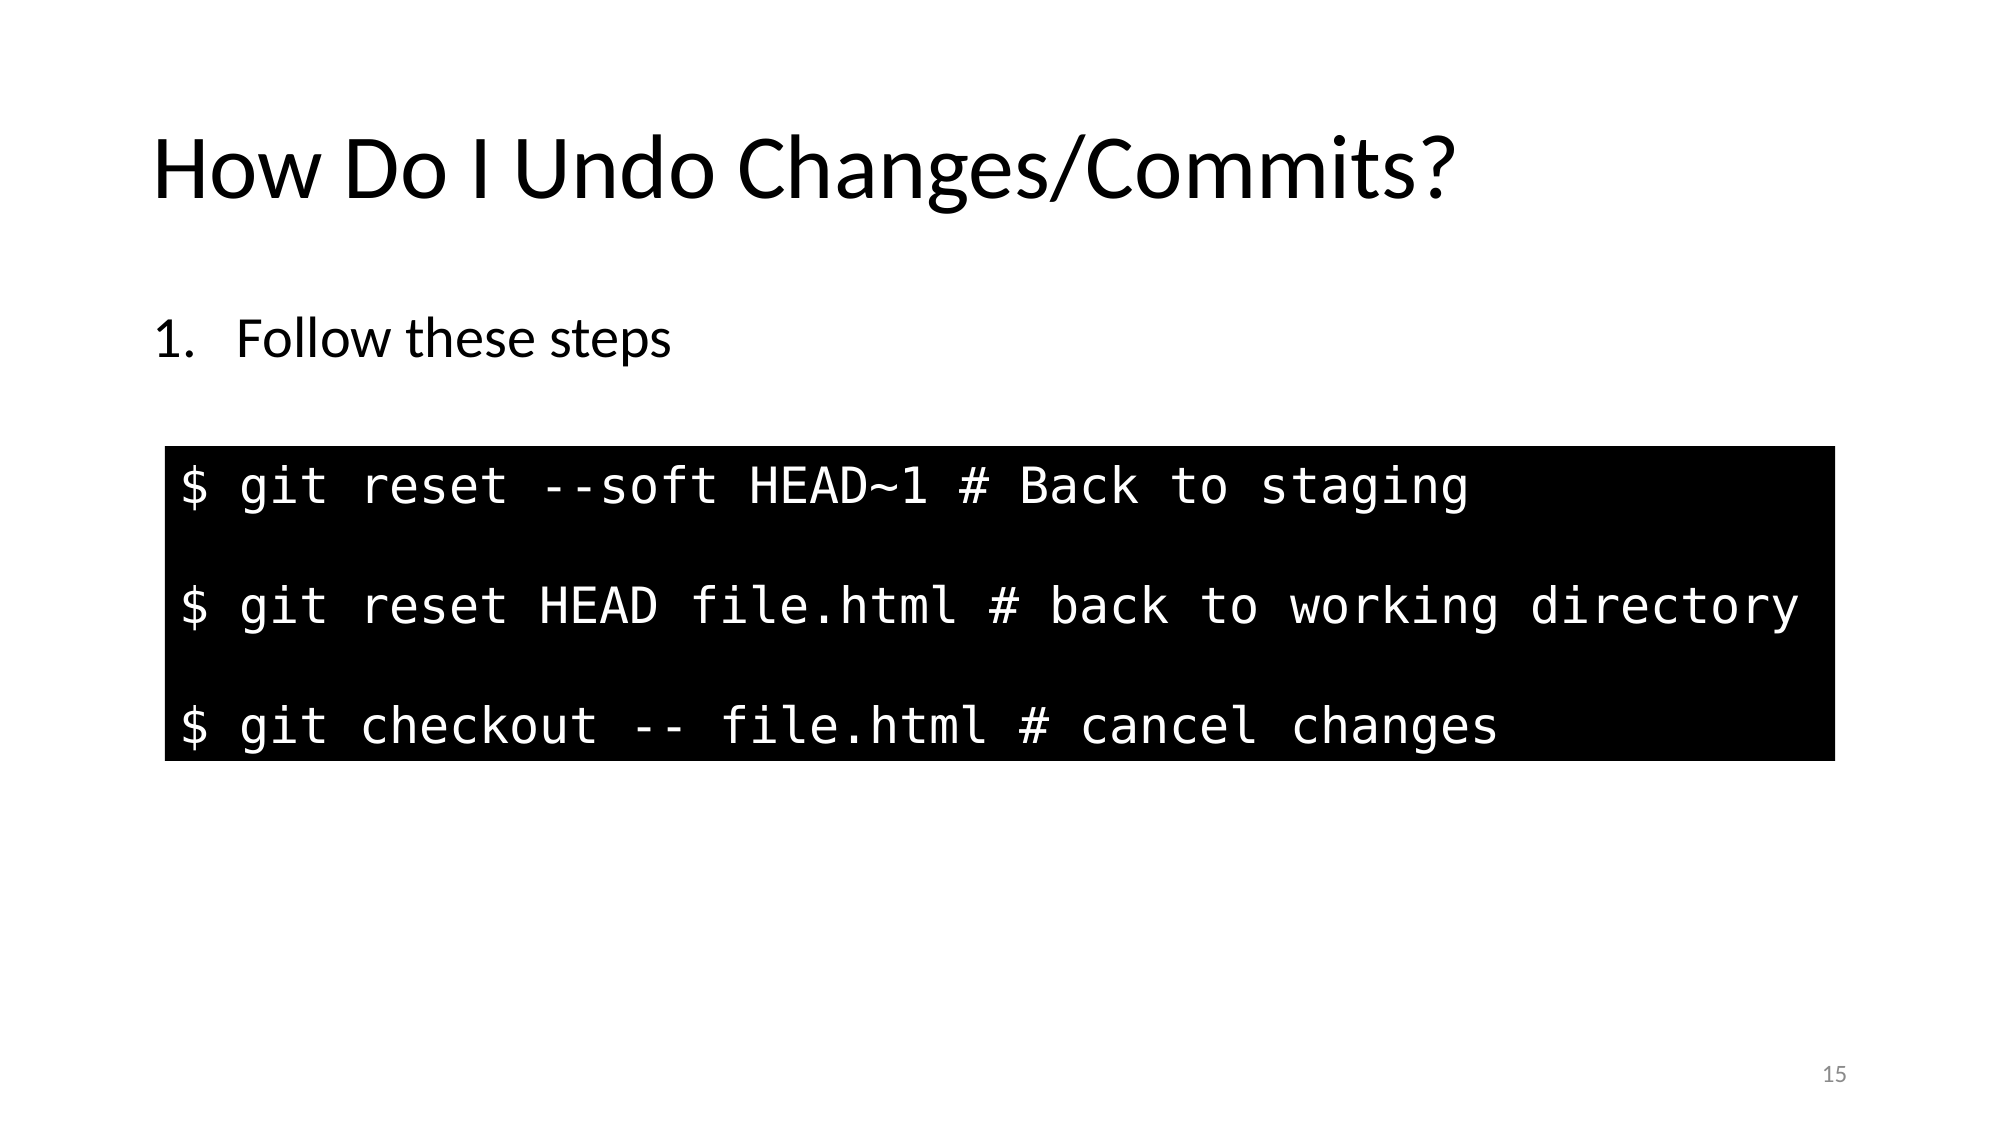

# How Do I Undo Changes/Commits?
Follow these steps
$ git reset --soft HEAD~1 # Back to staging

$ git reset HEAD file.html # back to working directory

$ git checkout -- file.html # cancel changes
15